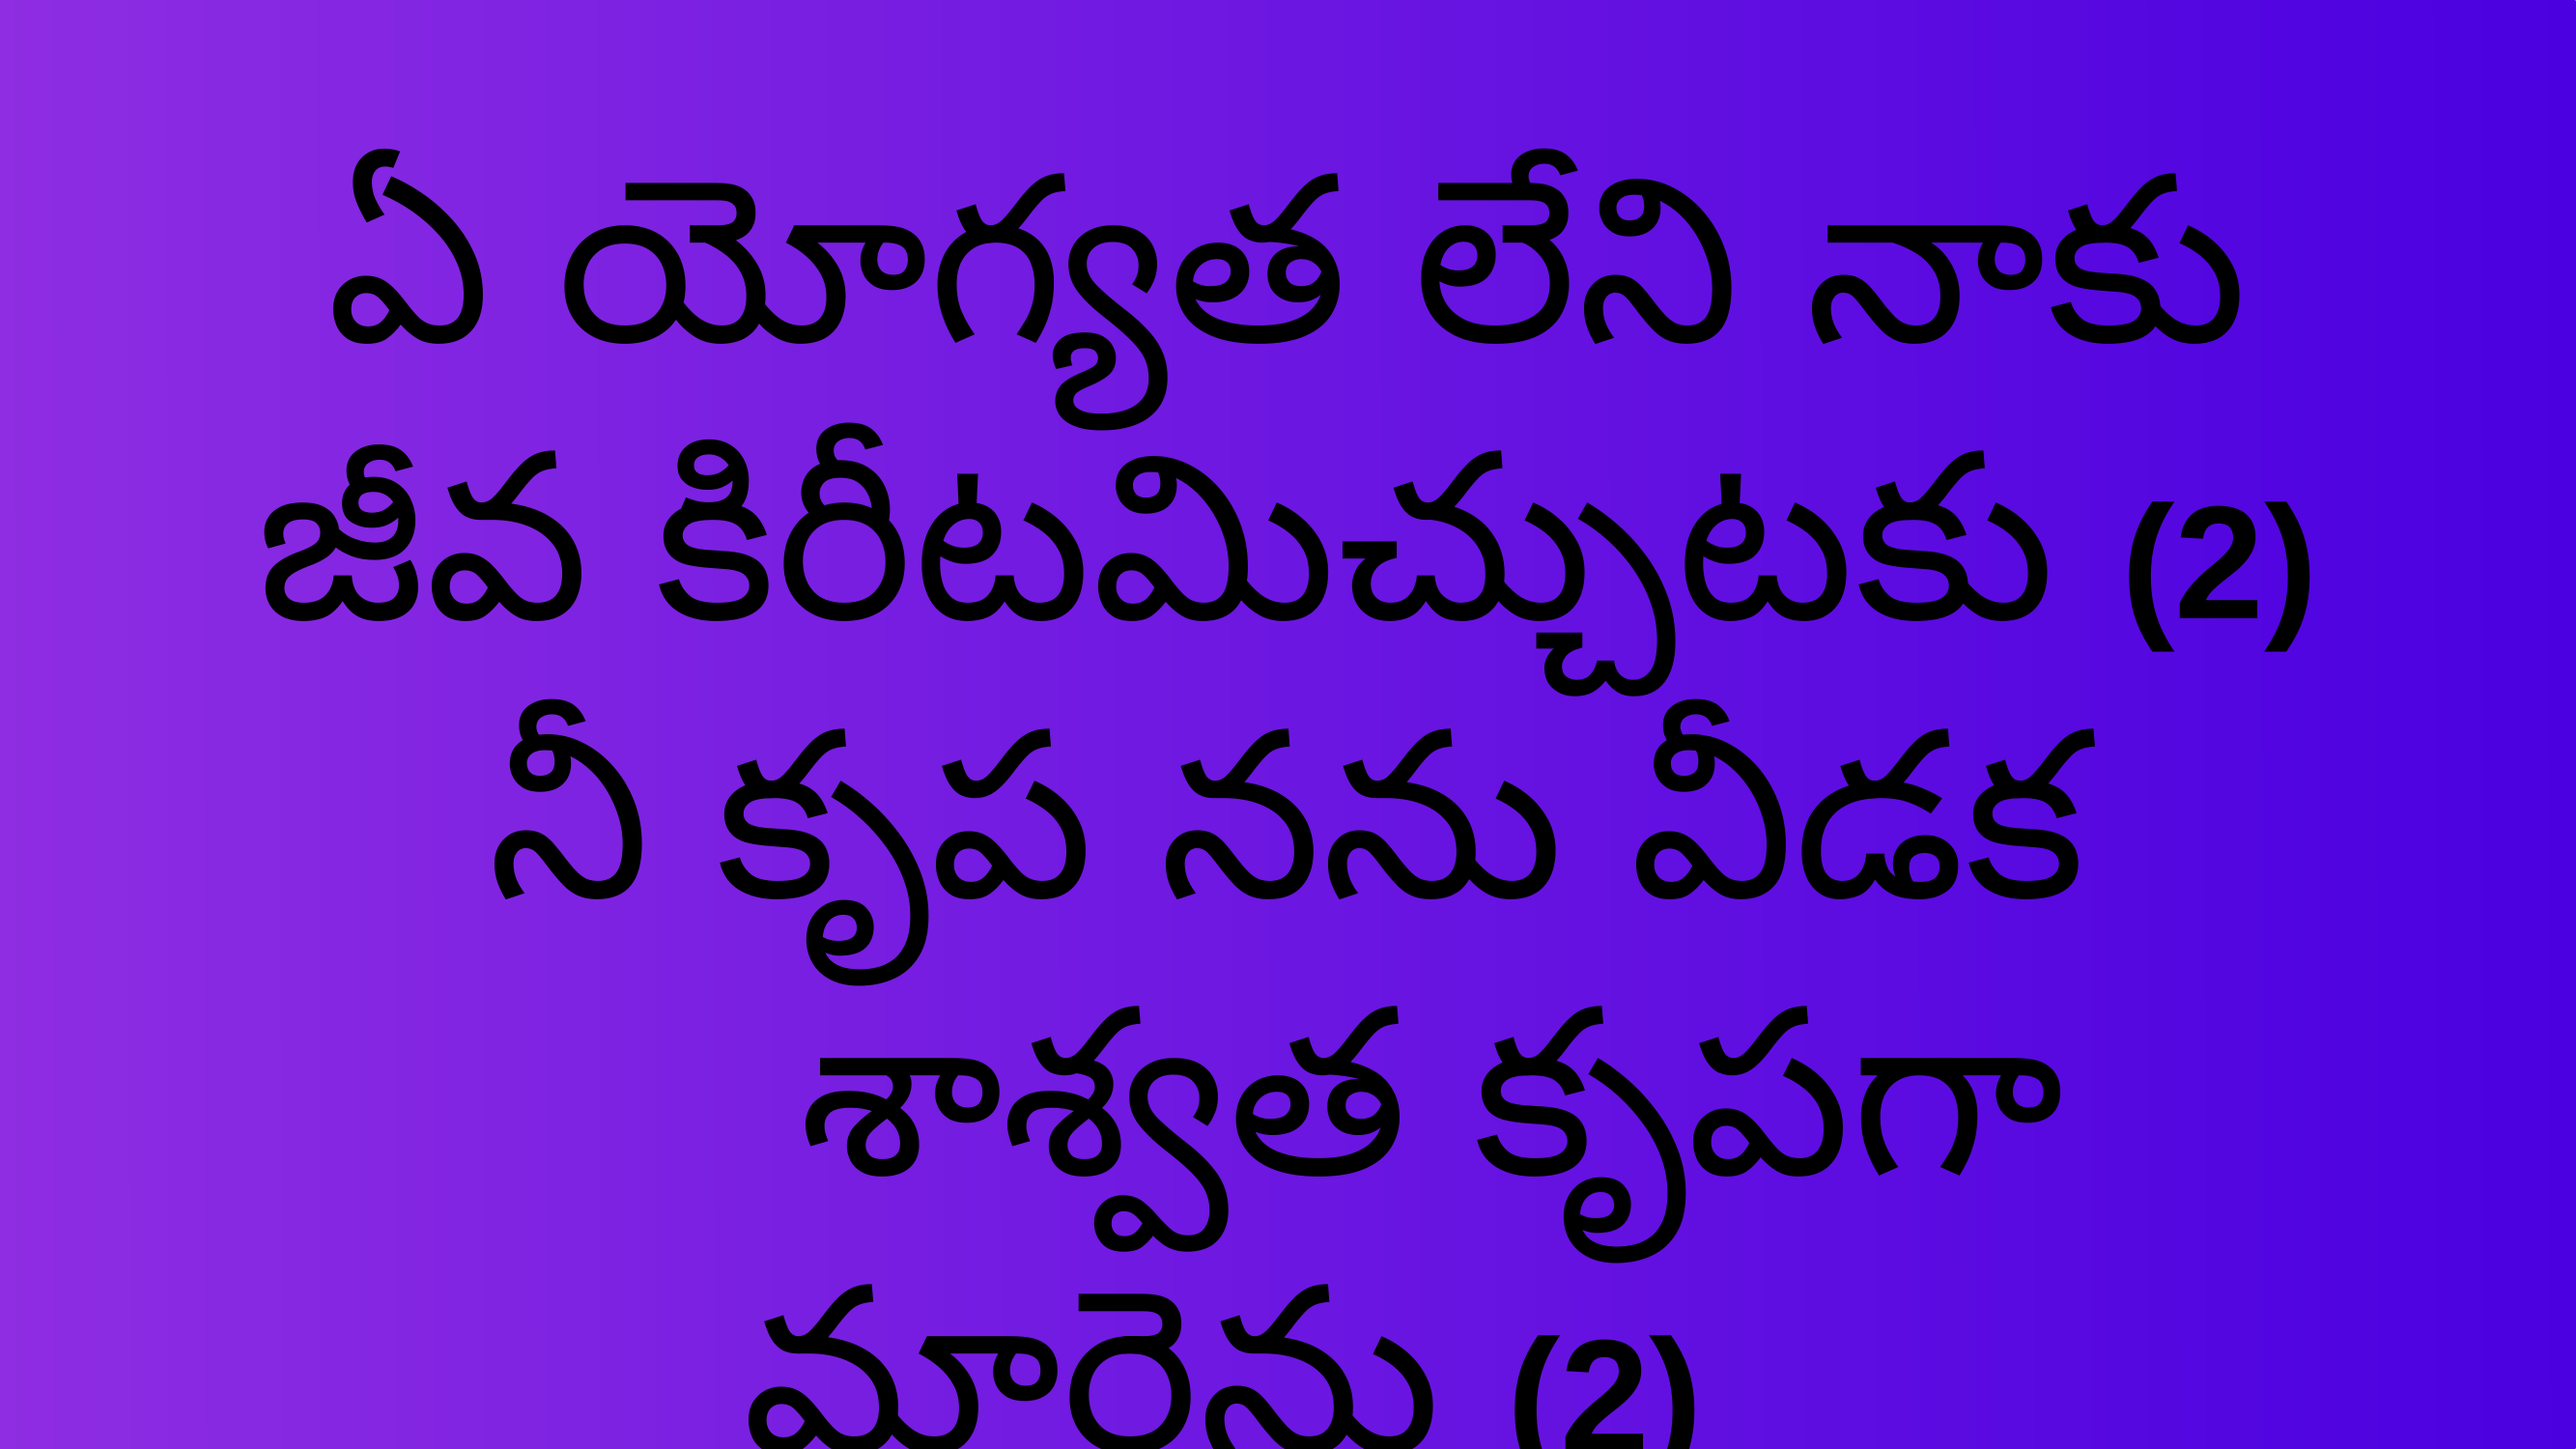

ఏ యోగ్యత లేని నాకు
జీవ కిరీటమిచ్చుటకు (2)
నీ కృప నను వీడక
		శాశ్వత కృపగా మారెను (2)